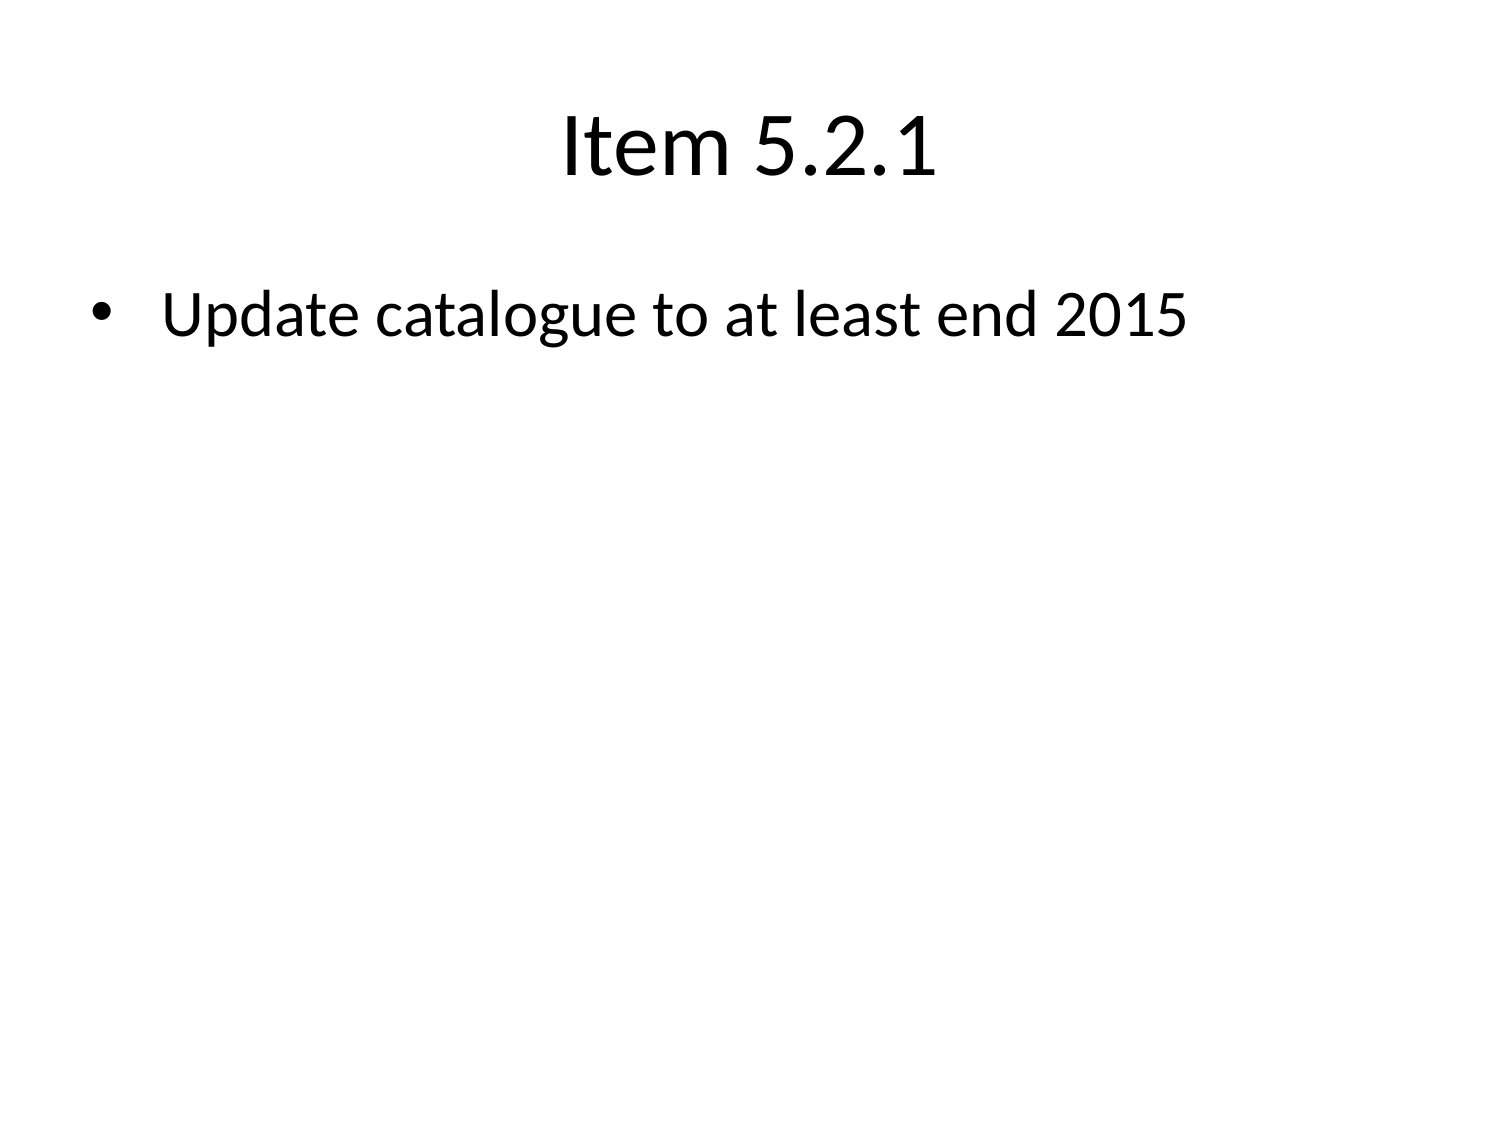

# Item 5.2.1
 Update catalogue to at least end 2015